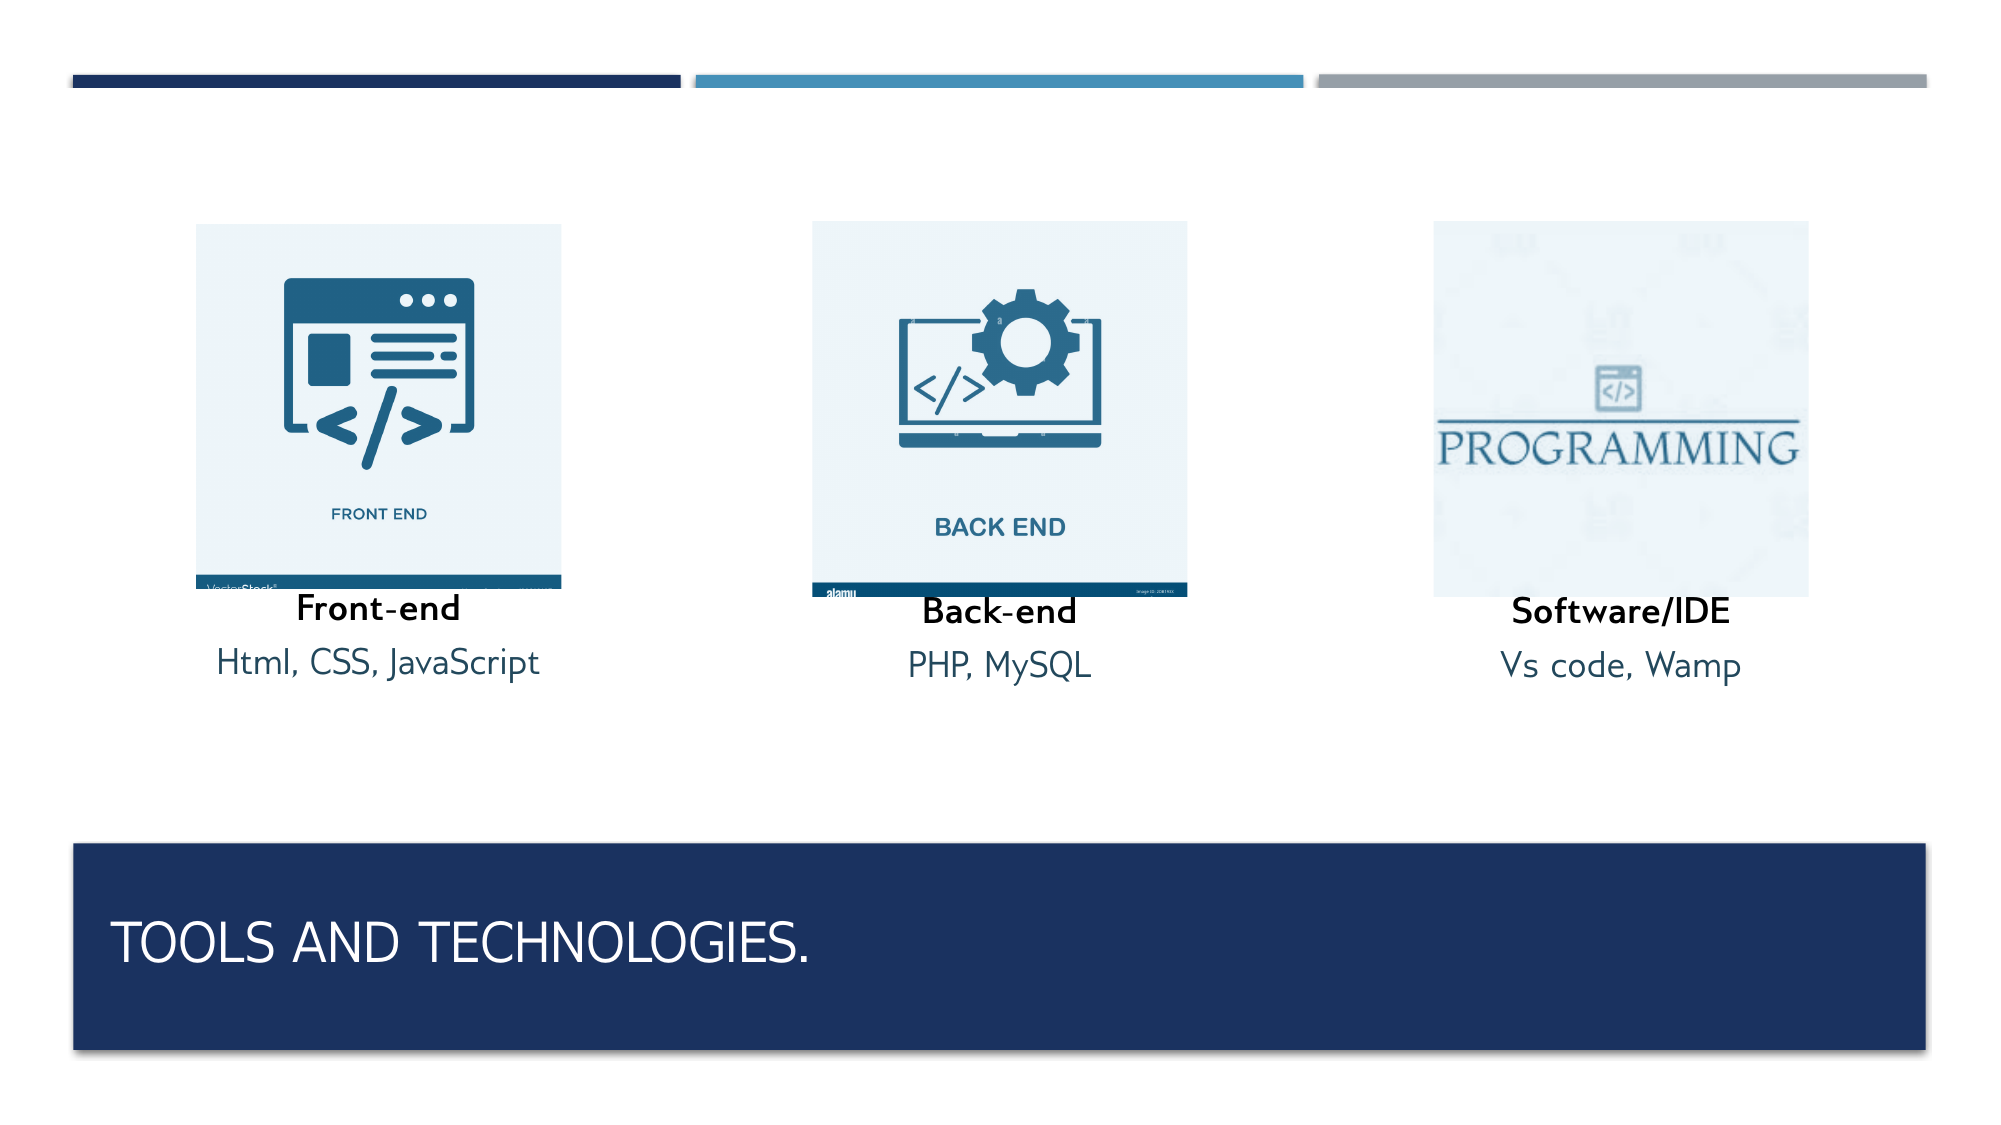

Front-end
Html, CSS, JavaScript
Back-end
PHP, MySQL
Software/IDE
Vs code, Wamp

# Tools And technologies.